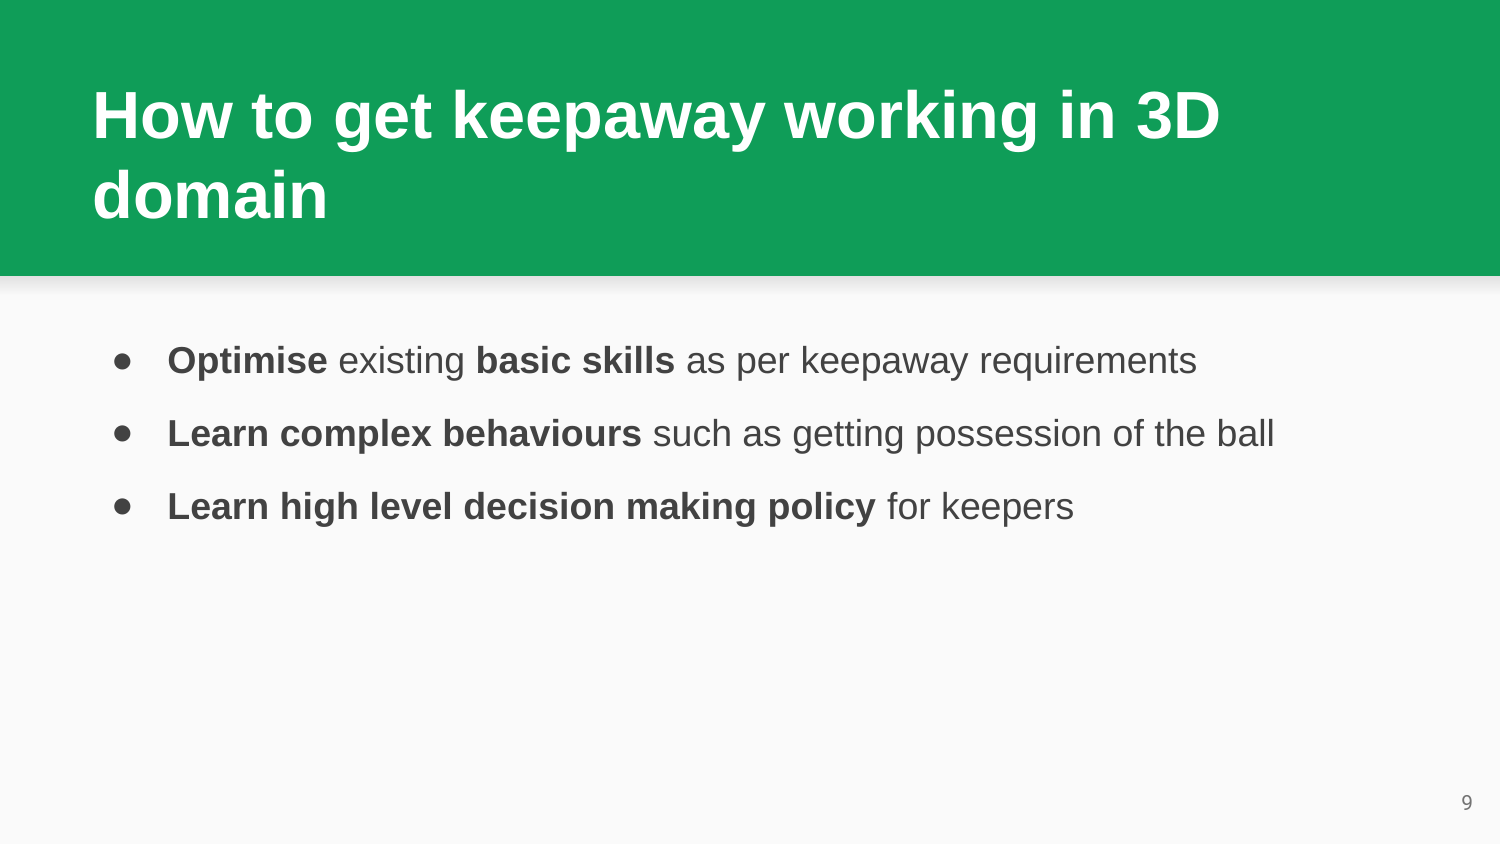

# How to get keepaway working in 3D domain
Optimise existing basic skills as per keepaway requirements
Learn complex behaviours such as getting possession of the ball
Learn high level decision making policy for keepers
9